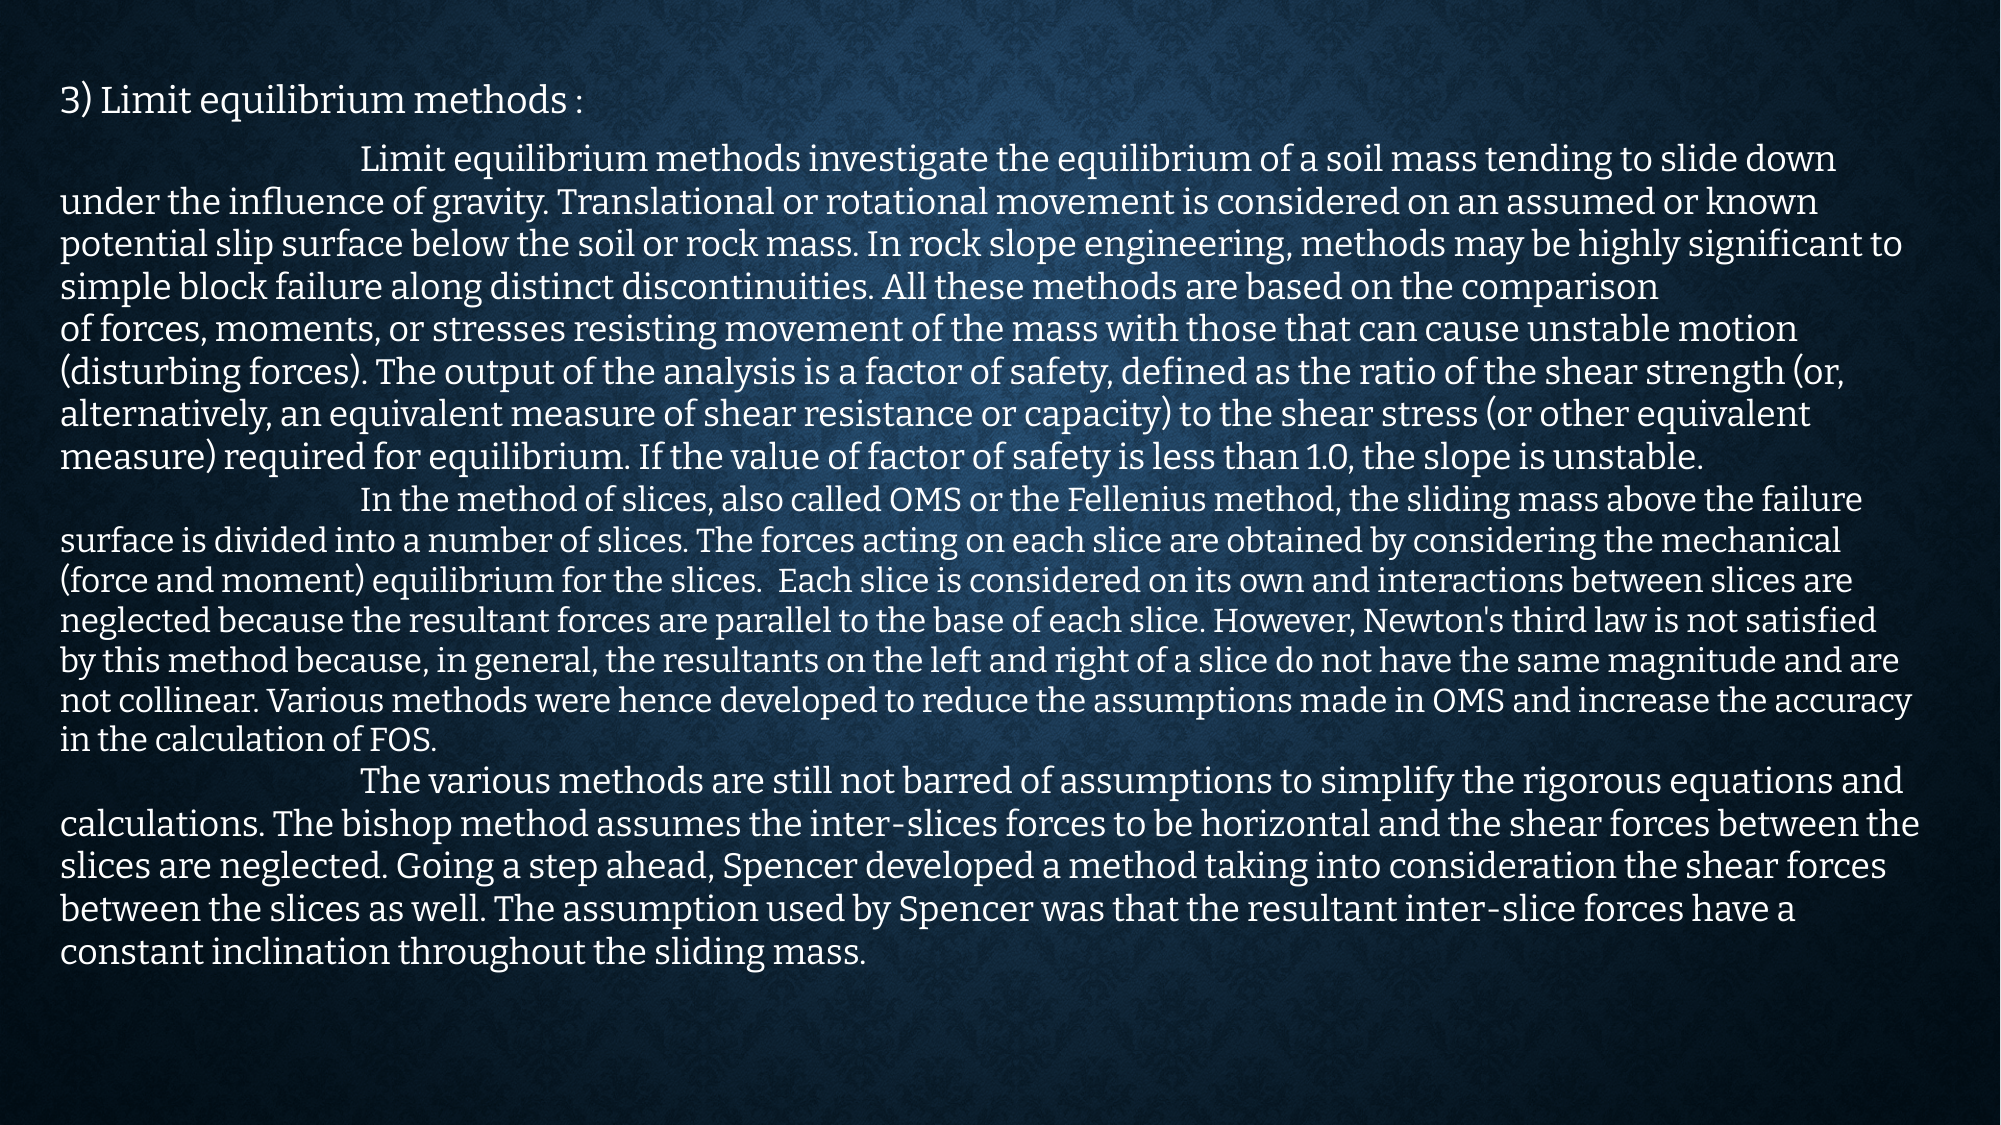

3) Limit equilibrium methods :
		Limit equilibrium methods investigate the equilibrium of a soil mass tending to slide down under the influence of gravity. Translational or rotational movement is considered on an assumed or known potential slip surface below the soil or rock mass. In rock slope engineering, methods may be highly significant to simple block failure along distinct discontinuities. All these methods are based on the comparison of forces, moments, or stresses resisting movement of the mass with those that can cause unstable motion (disturbing forces). The output of the analysis is a factor of safety, defined as the ratio of the shear strength (or, alternatively, an equivalent measure of shear resistance or capacity) to the shear stress (or other equivalent measure) required for equilibrium. If the value of factor of safety is less than 1.0, the slope is unstable.
		In the method of slices, also called OMS or the Fellenius method, the sliding mass above the failure surface is divided into a number of slices. The forces acting on each slice are obtained by considering the mechanical (force and moment) equilibrium for the slices.  Each slice is considered on its own and interactions between slices are neglected because the resultant forces are parallel to the base of each slice. However, Newton's third law is not satisfied by this method because, in general, the resultants on the left and right of a slice do not have the same magnitude and are not collinear. Various methods were hence developed to reduce the assumptions made in OMS and increase the accuracy in the calculation of FOS.
		The various methods are still not barred of assumptions to simplify the rigorous equations and calculations. The bishop method assumes the inter-slices forces to be horizontal and the shear forces between the slices are neglected. Going a step ahead, Spencer developed a method taking into consideration the shear forces between the slices as well. The assumption used by Spencer was that the resultant inter-slice forces have a constant inclination throughout the sliding mass.